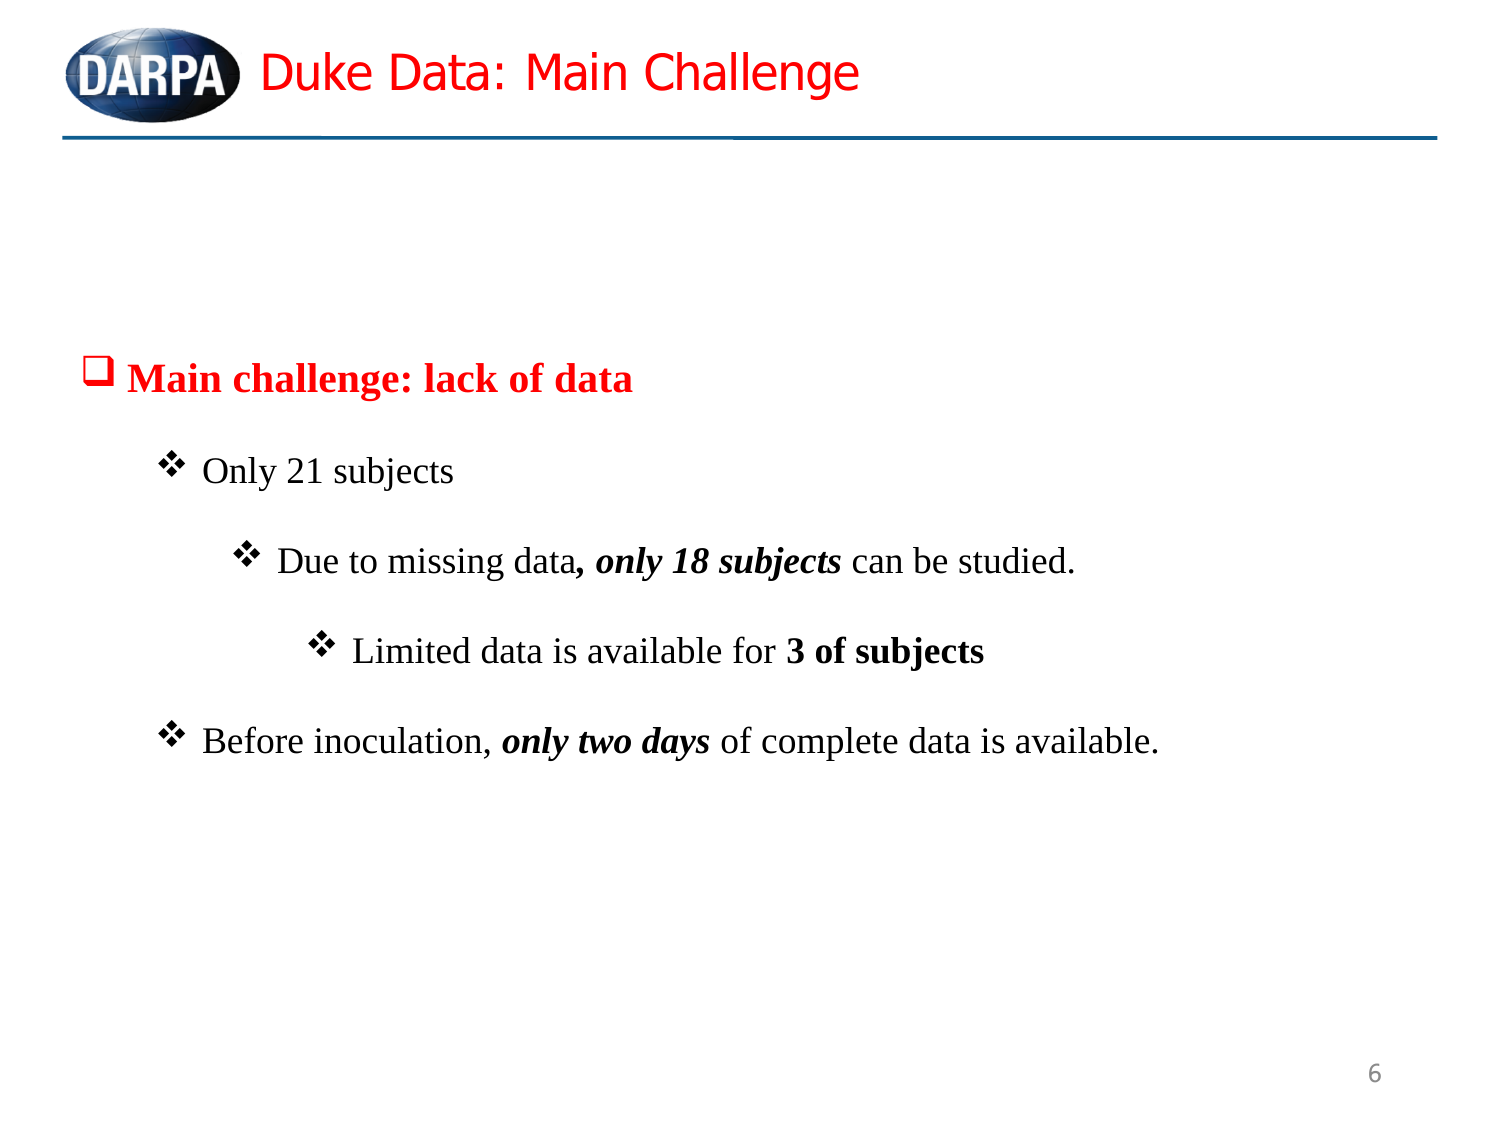

Duke Data: Main Challenge
Main challenge: lack of data
Only 21 subjects
Due to missing data, only 18 subjects can be studied.
Limited data is available for 3 of subjects
Before inoculation, only two days of complete data is available.
6